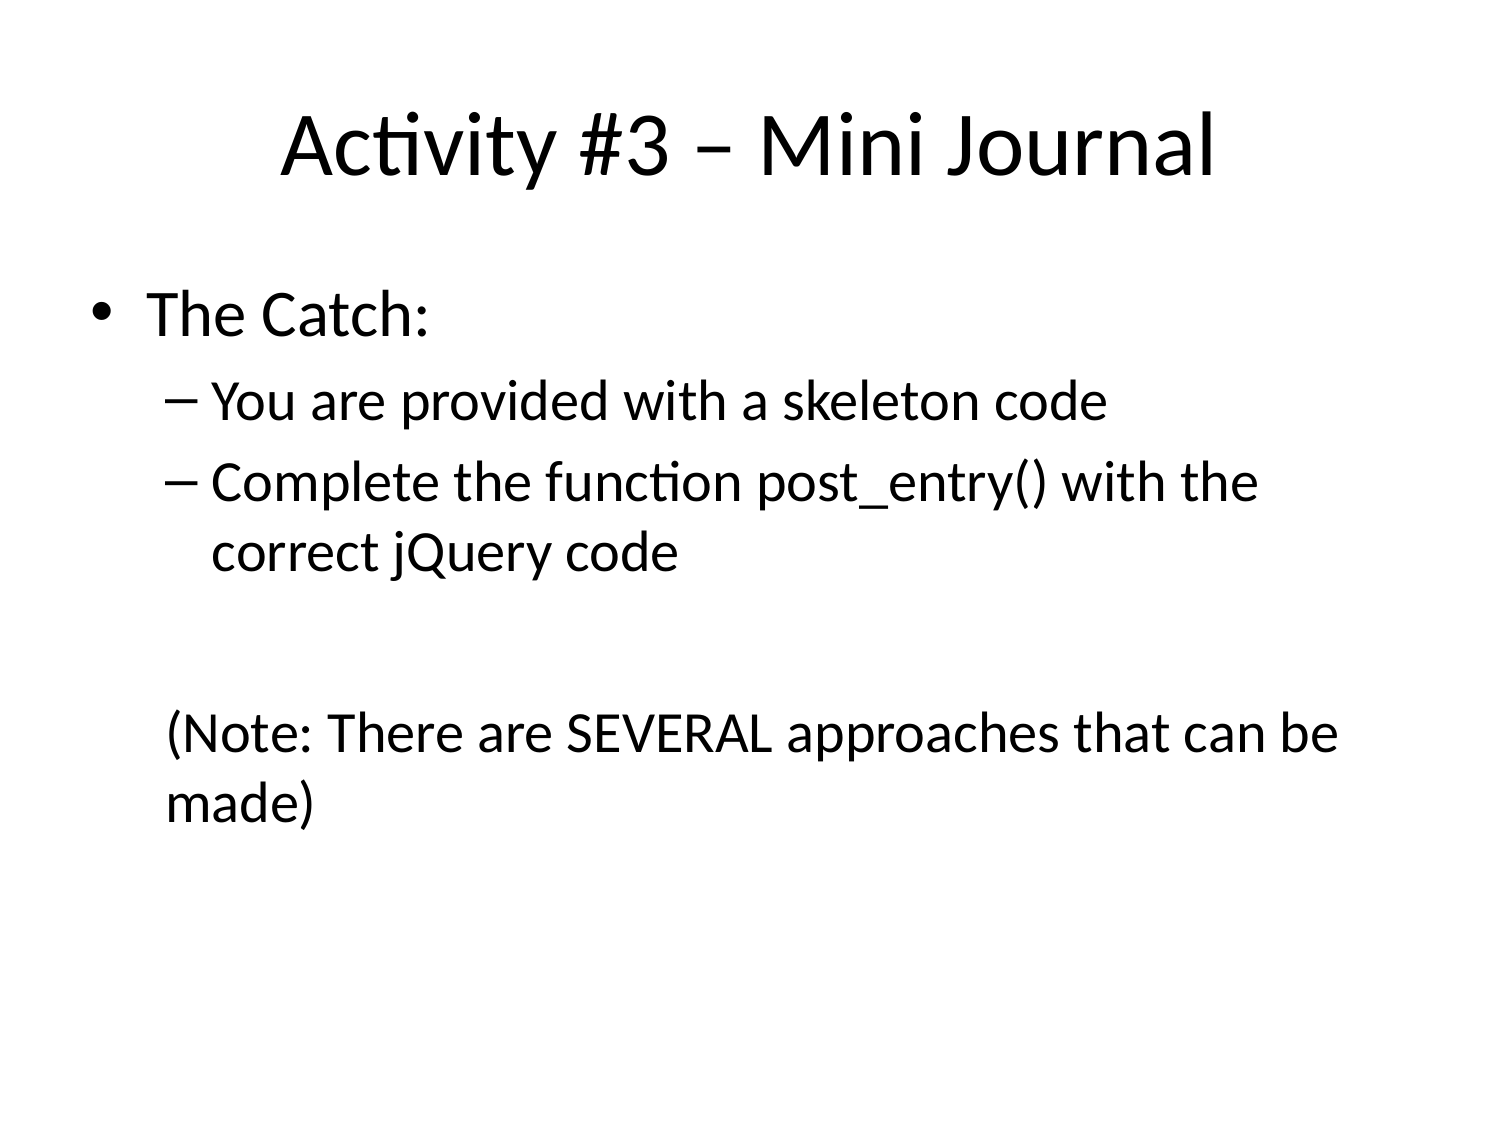

# Activity #3 – Mini Journal
The Catch:
You are provided with a skeleton code
Complete the function post_entry() with the correct jQuery code

(Note: There are SEVERAL approaches that can be made)